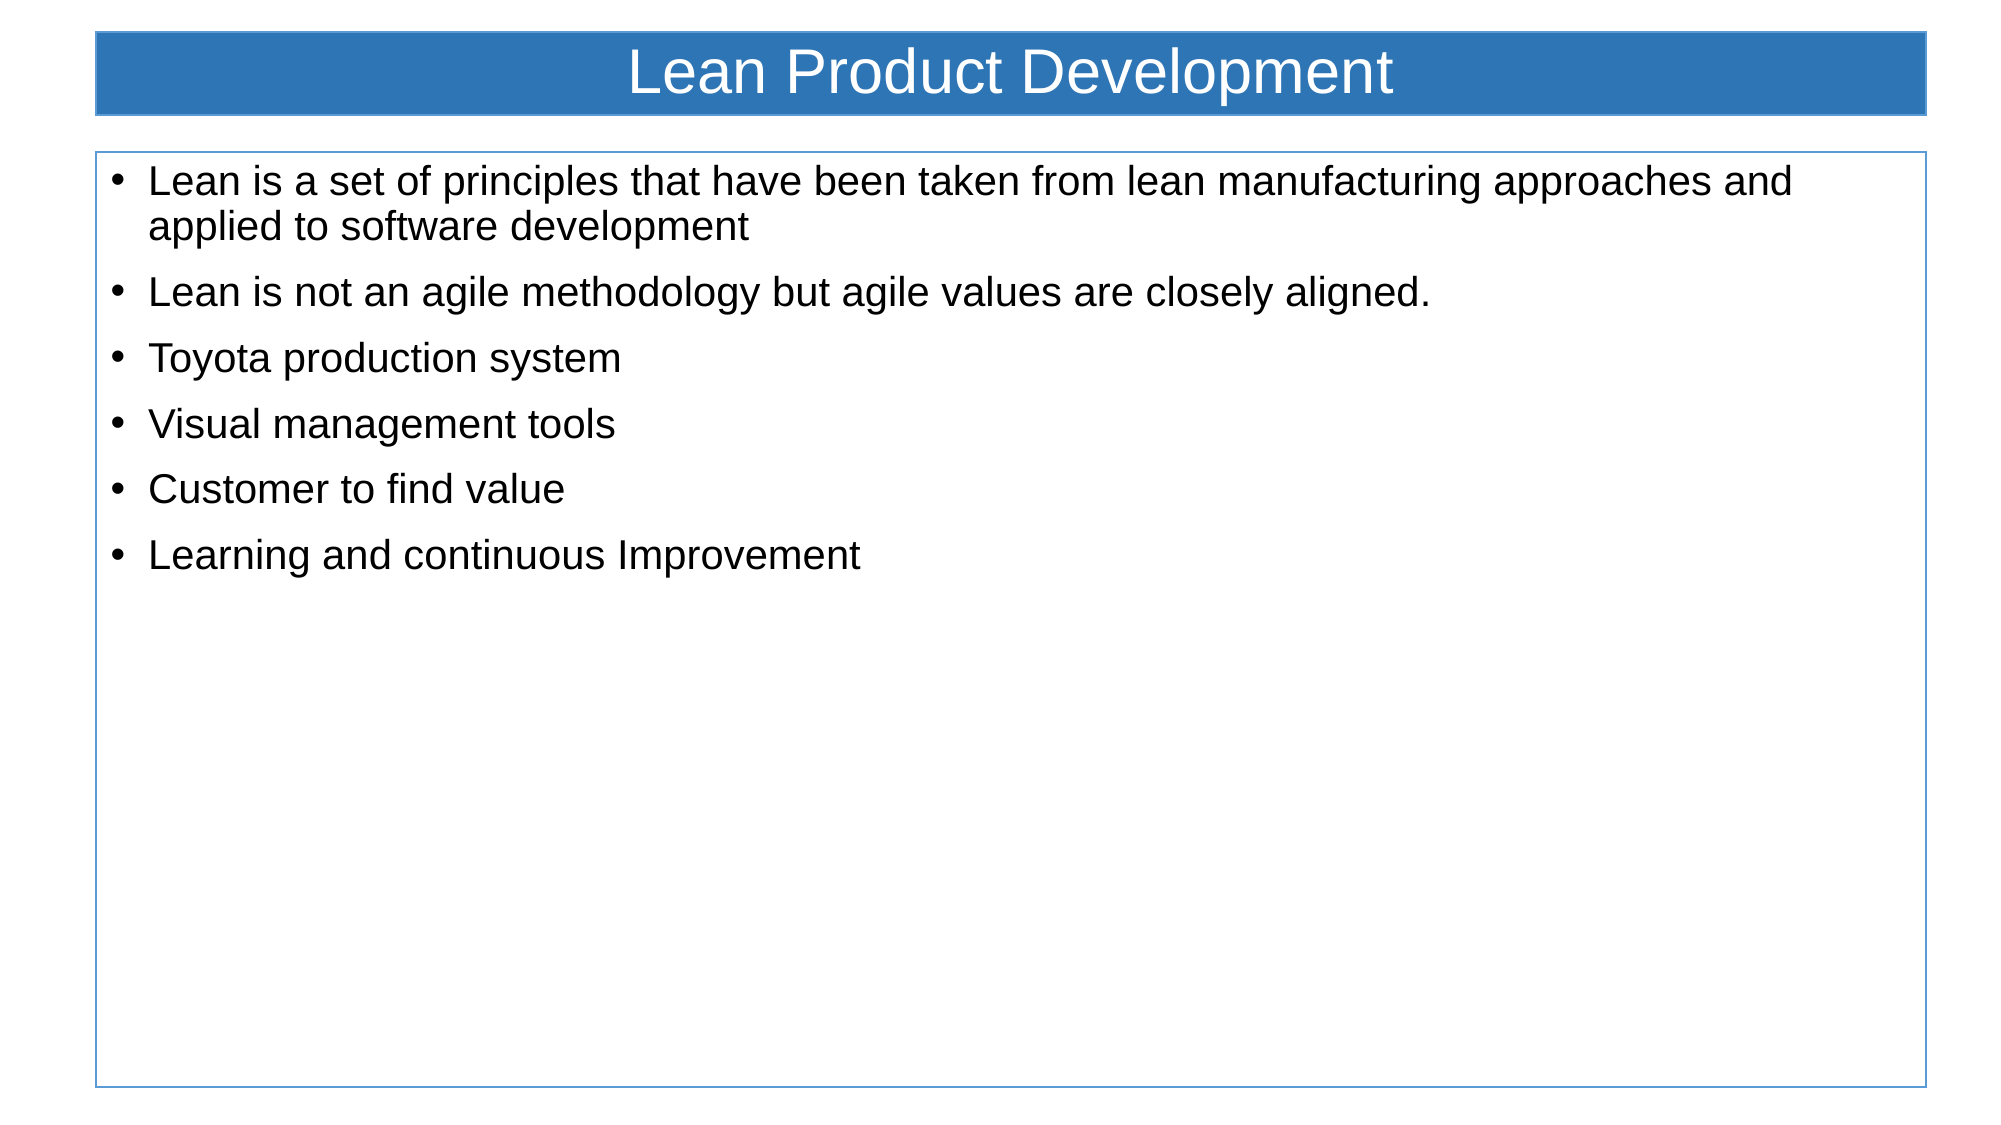

# Lean Product Development
Lean is a set of principles that have been taken from lean manufacturing approaches and applied to software development
Lean is not an agile methodology but agile values are closely aligned.
Toyota production system
Visual management tools
Customer to find value
Learning and continuous Improvement